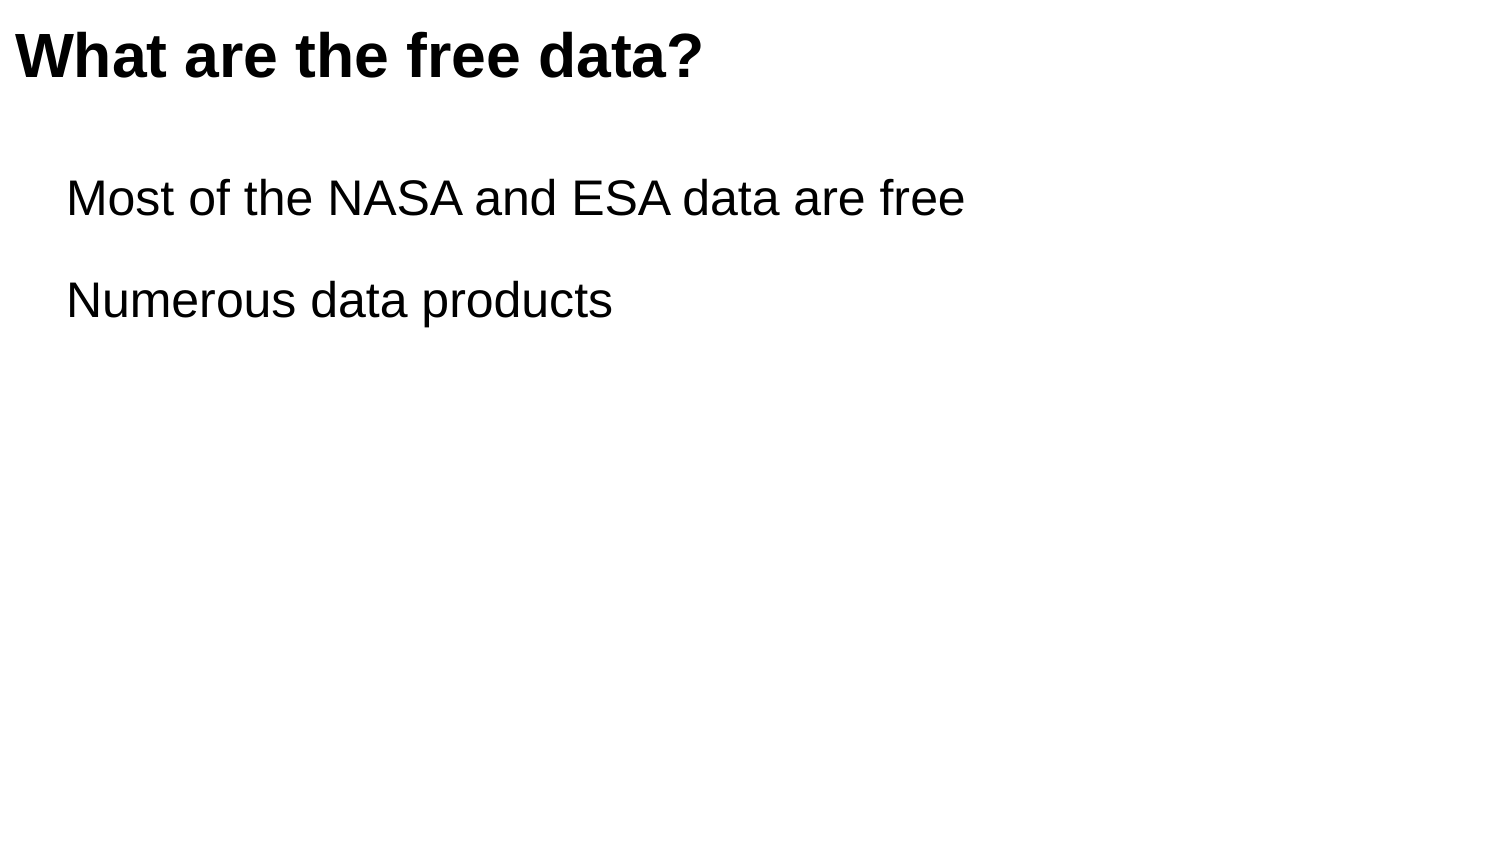

# What are the free data?
Most of the NASA and ESA data are free
Numerous data products